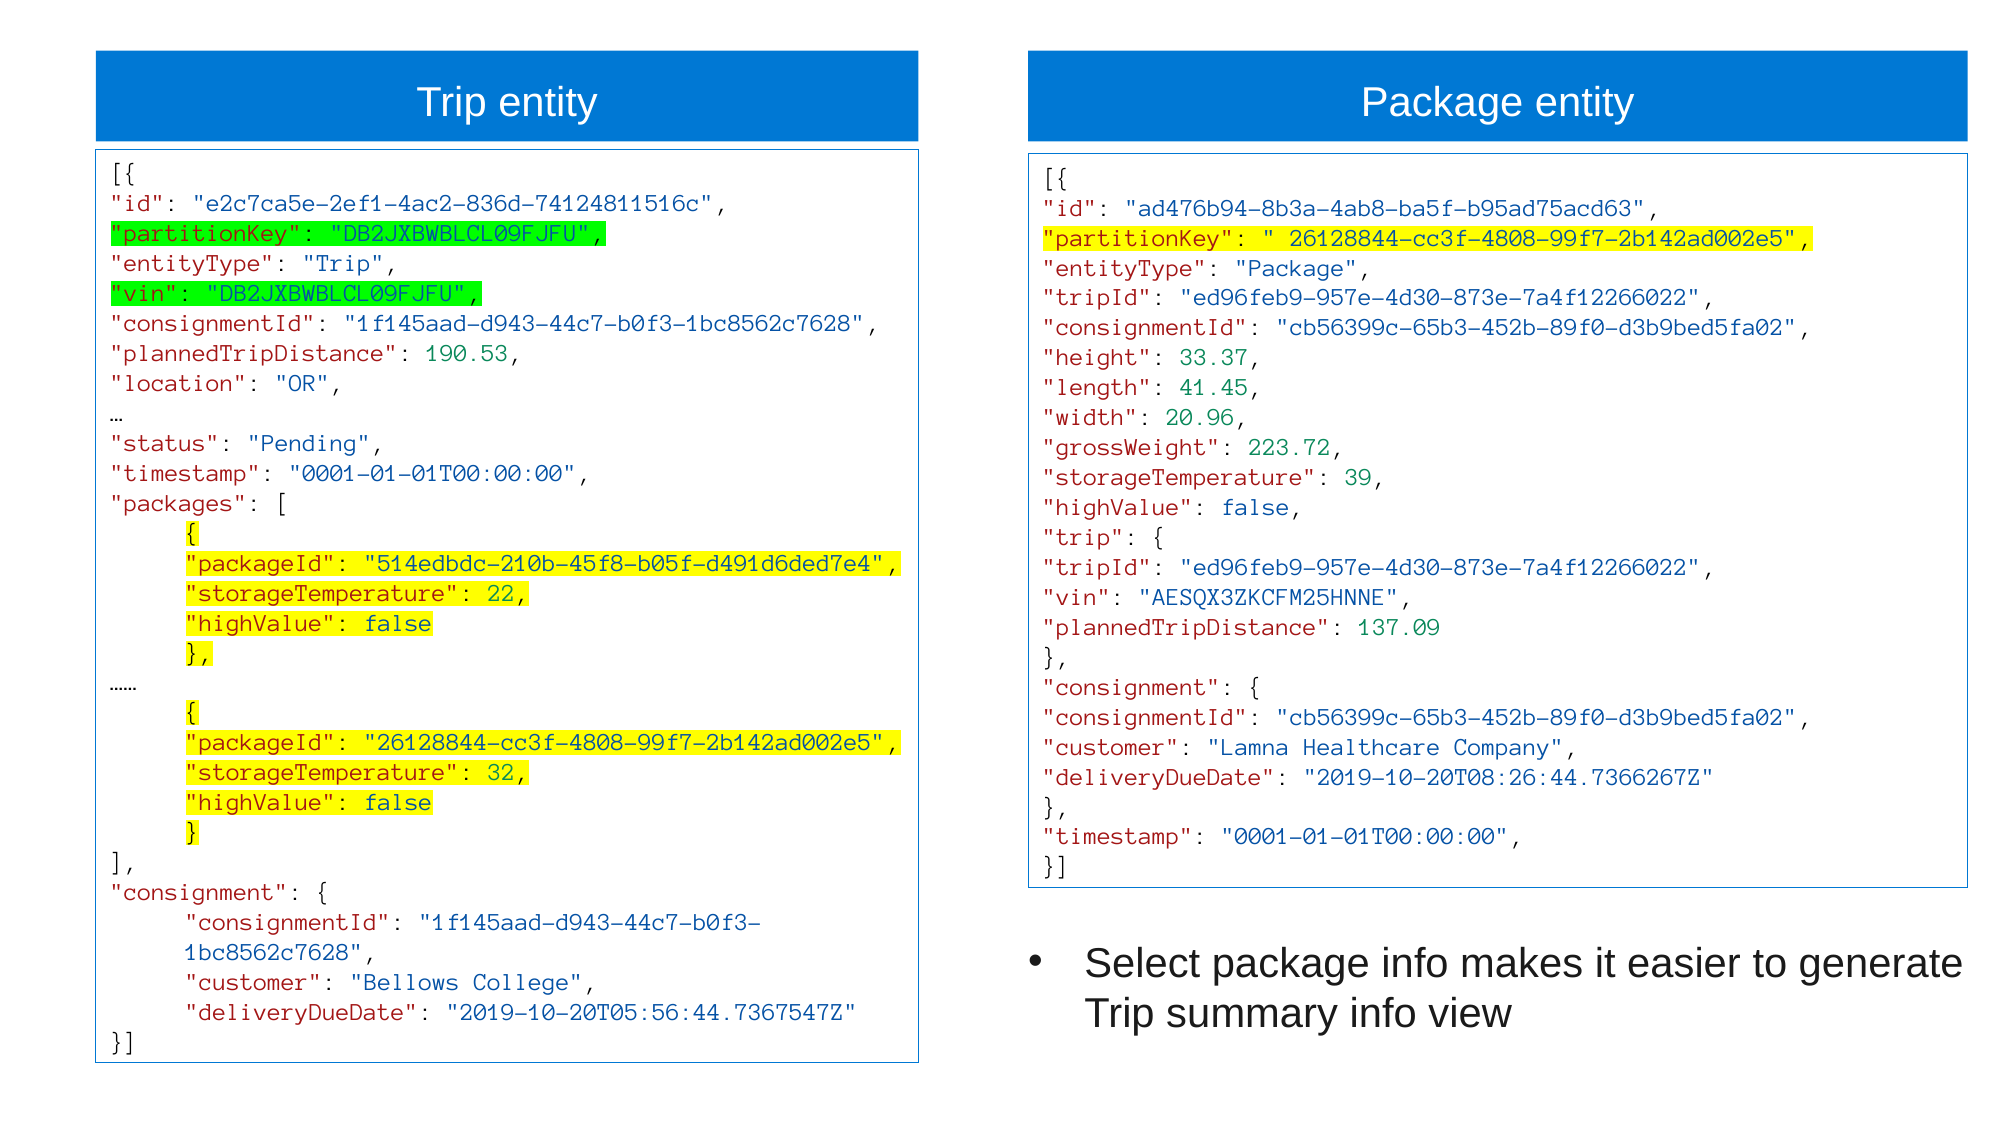

Trip entity
Package entity
[{
"id": "e2c7ca5e-2ef1-4ac2-836d-74124811516c",
"partitionKey": "DB2JXBWBLCL09FJFU",
"entityType": "Trip",
"vin": "DB2JXBWBLCL09FJFU",
"consignmentId": "1f145aad-d943-44c7-b0f3-1bc8562c7628",
"plannedTripDistance": 190.53,
"location": "OR",
…
"status": "Pending",
"timestamp": "0001-01-01T00:00:00",
"packages": [
{
"packageId": "514edbdc-210b-45f8-b05f-d491d6ded7e4",
"storageTemperature": 22,
"highValue": false
},
……
{
"packageId": "26128844-cc3f-4808-99f7-2b142ad002e5",
"storageTemperature": 32,
"highValue": false
}
],
"consignment": {
"consignmentId": "1f145aad-d943-44c7-b0f3-1bc8562c7628",
"customer": "Bellows College",
"deliveryDueDate": "2019-10-20T05:56:44.7367547Z"
}]
[{
"id": "ad476b94-8b3a-4ab8-ba5f-b95ad75acd63",
"partitionKey": " 26128844-cc3f-4808-99f7-2b142ad002e5",
"entityType": "Package",
"tripId": "ed96feb9-957e-4d30-873e-7a4f12266022",
"consignmentId": "cb56399c-65b3-452b-89f0-d3b9bed5fa02",
"height": 33.37,
"length": 41.45,
"width": 20.96,
"grossWeight": 223.72,
"storageTemperature": 39,
"highValue": false,
"trip": {
"tripId": "ed96feb9-957e-4d30-873e-7a4f12266022",
"vin": "AESQX3ZKCFM25HNNE",
"plannedTripDistance": 137.09
},
"consignment": {
"consignmentId": "cb56399c-65b3-452b-89f0-d3b9bed5fa02",
"customer": "Lamna Healthcare Company",
"deliveryDueDate": "2019-10-20T08:26:44.7366267Z"
},
"timestamp": "0001-01-01T00:00:00",
}]
Select package info makes it easier to generate Trip summary info view